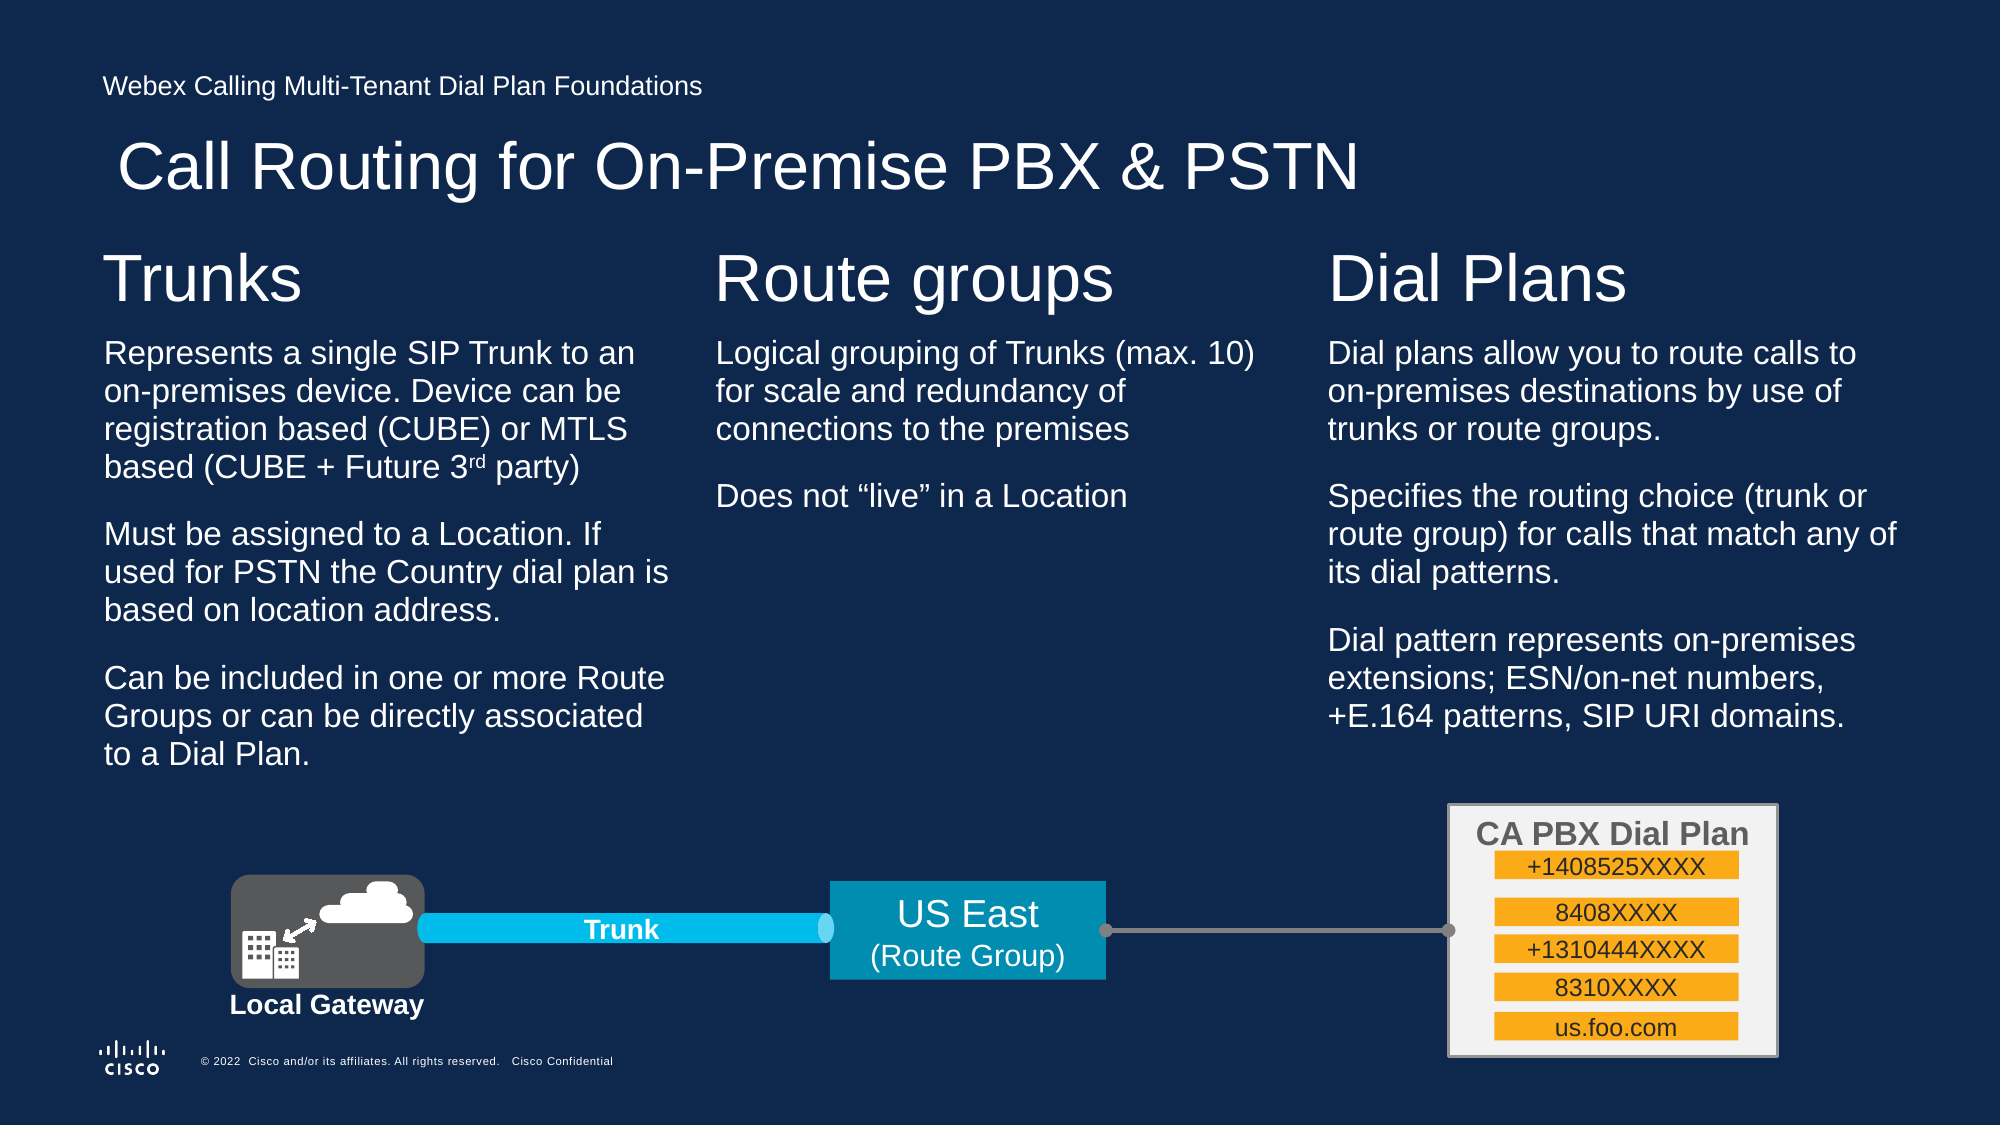

Webex Calling Multi-Tenant Dial Plan Foundations
Call Routing for On-Premise PBX & PSTN
# Trunks
Route groups
Dial Plans
Represents a single SIP Trunk to an on-premises device. Device can be registration based (CUBE) or MTLS based (CUBE + Future 3rd party)
Must be assigned to a Location. If used for PSTN the Country dial plan is based on location address.
Can be included in one or more Route Groups or can be directly associated to a Dial Plan.
Logical grouping of Trunks (max. 10) for scale and redundancy of connections to the premises
Does not “live” in a Location

Dial plans allow you to route calls to on-premises destinations by use of trunks or route groups.
Specifies the routing choice (trunk or route group) for calls that match any of its dial patterns.
Dial pattern represents on-premises extensions; ESN/on-net numbers, +E.164 patterns, SIP URI domains.

Trunk
CA PBX Dial Plan
+1408525XXXX

Local Gateway
US East
(Route Group)
8408XXXX
+1310444XXXX
8310XXXX
us.foo.com